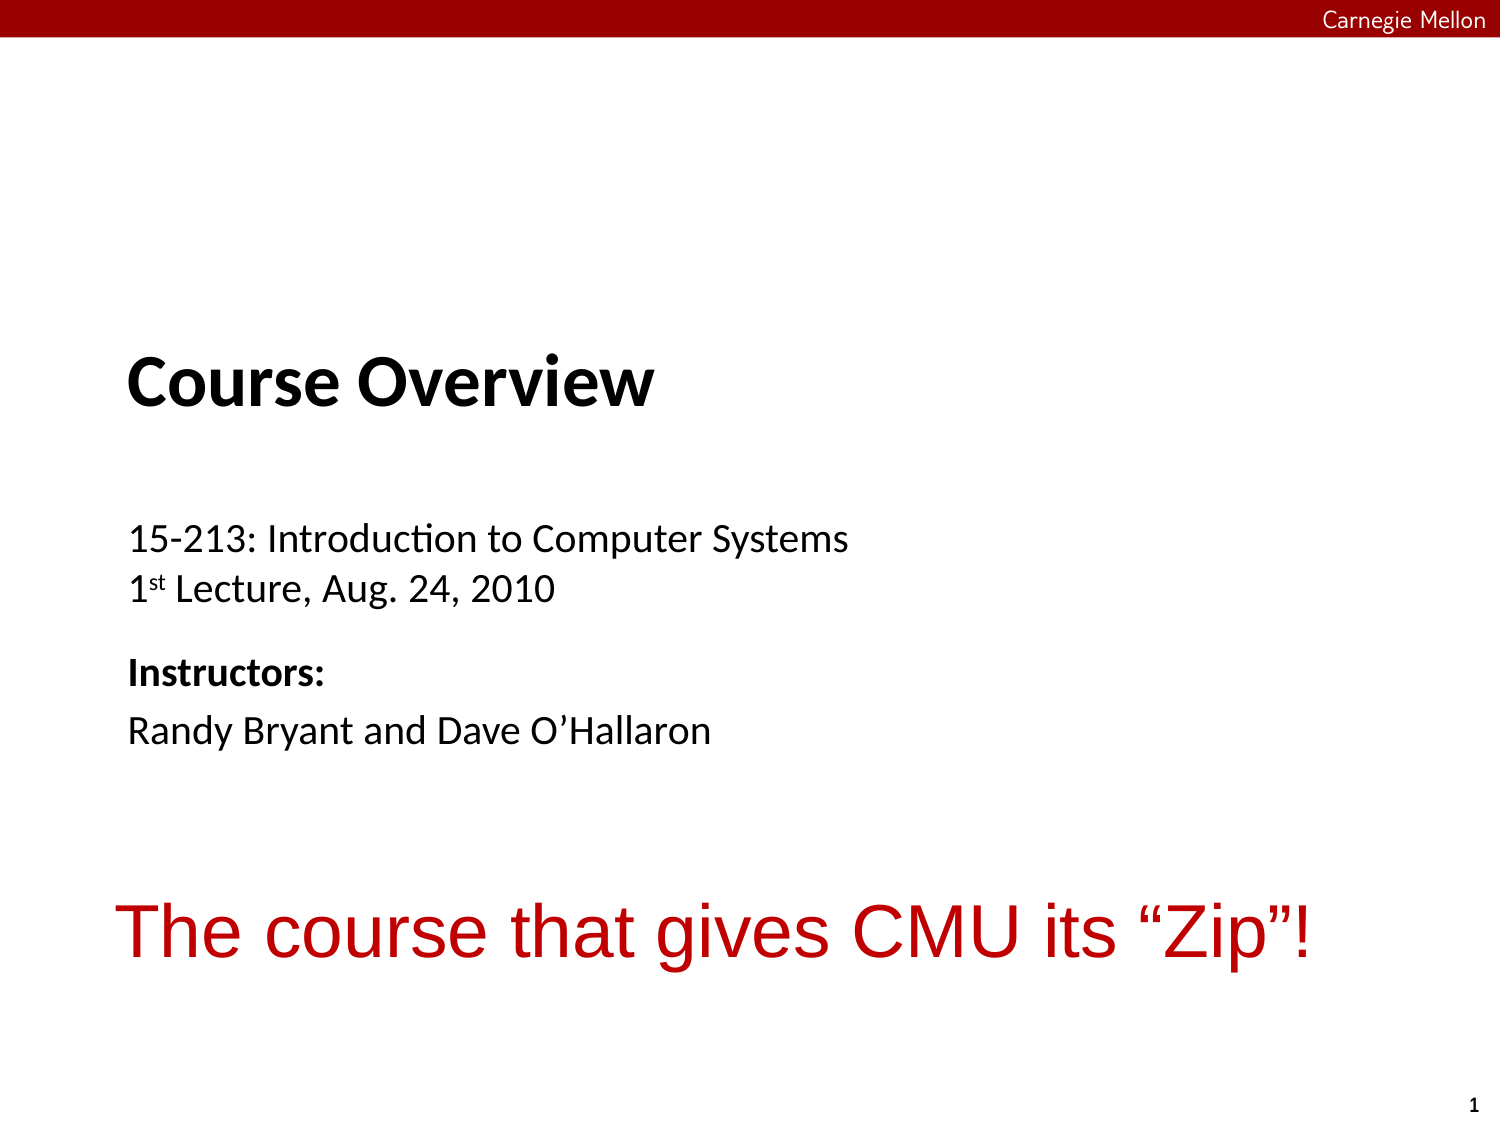

Carnegie Mellon
Course Overview
15-213: Introduction to Computer Systems
1st Lecture, Aug. 24, 2010
Instructors:
Randy Bryant and Dave O’Hallaron
The course that gives CMU its “Zip”!